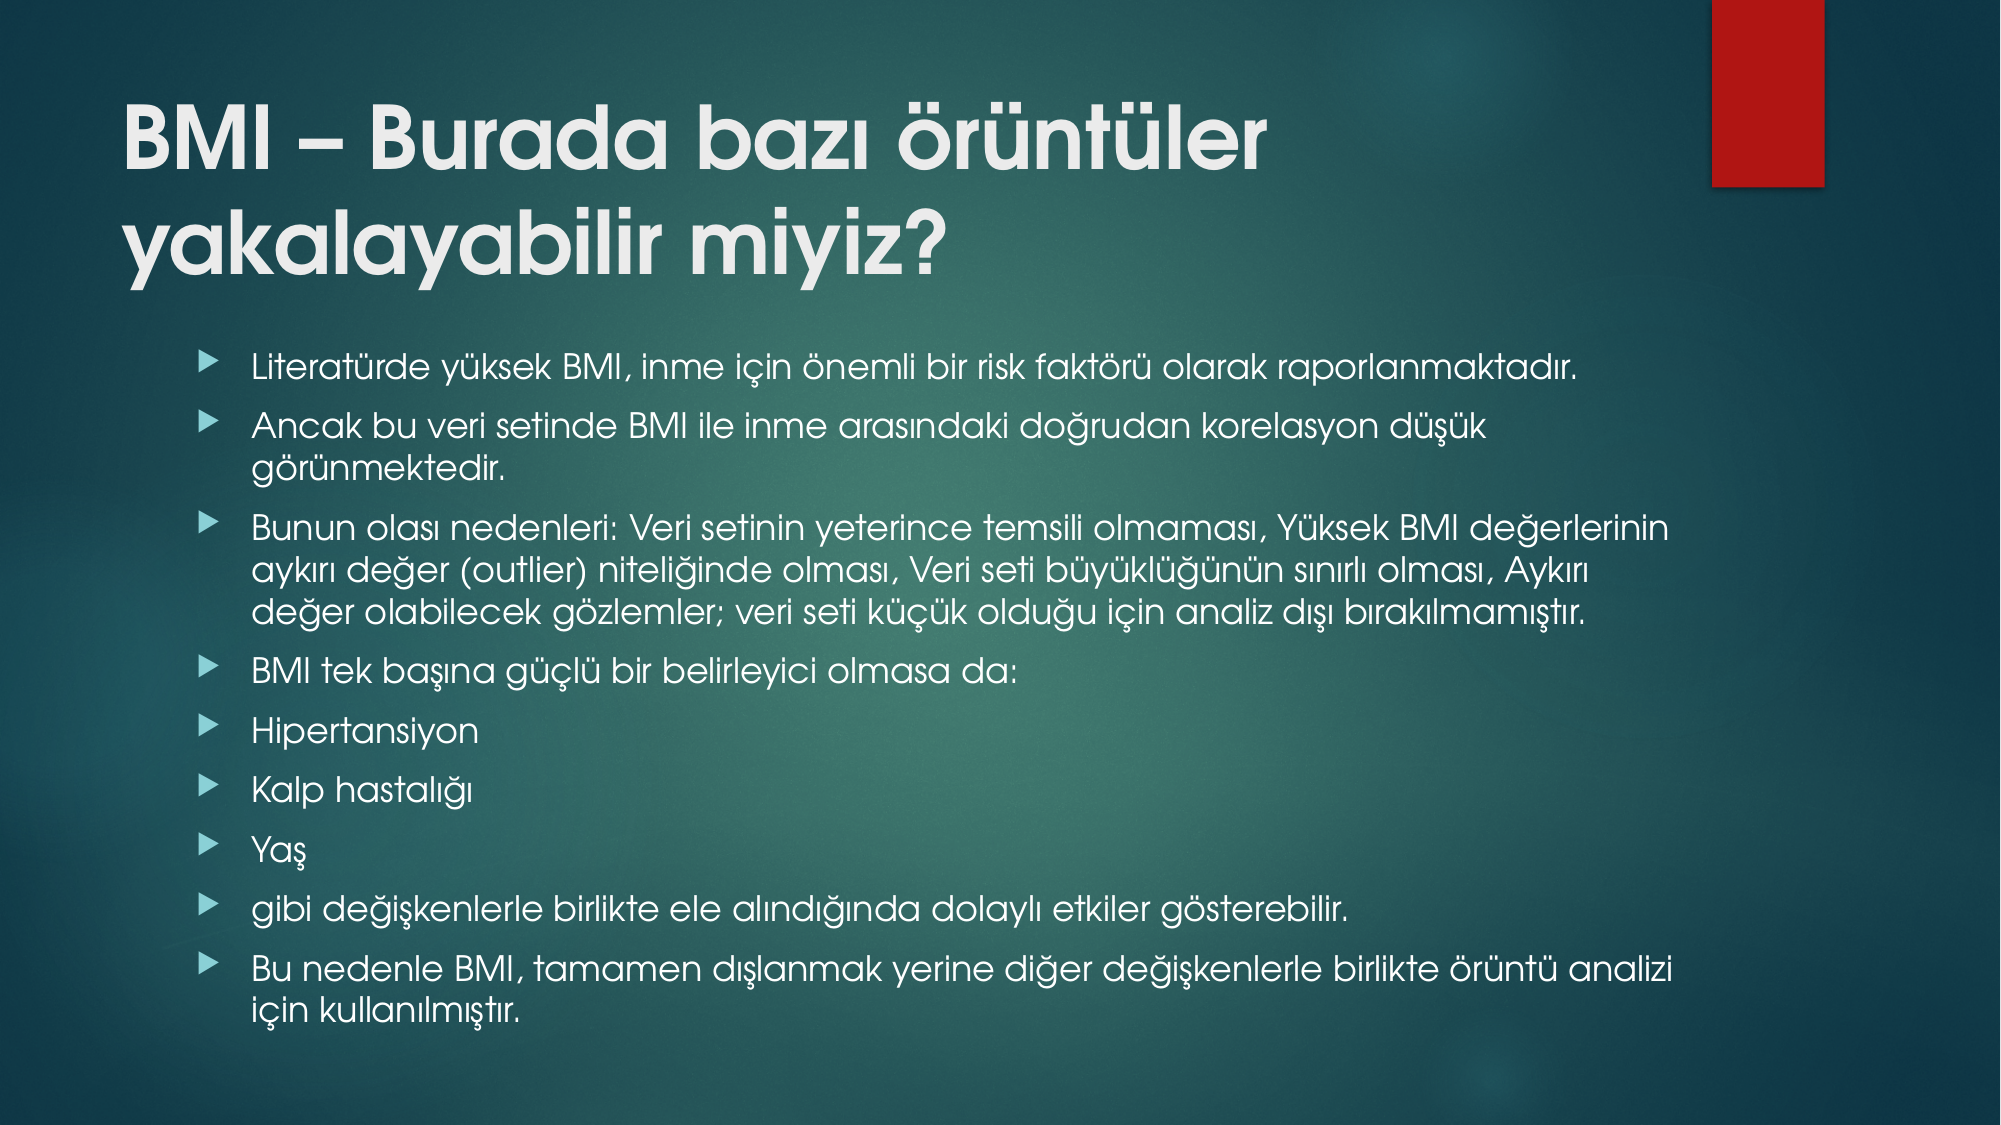

# BMI – Burada bazı örüntüler yakalayabilir miyiz?
Literatürde yüksek BMI, inme için önemli bir risk faktörü olarak raporlanmaktadır.
Ancak bu veri setinde BMI ile inme arasındaki doğrudan korelasyon düşük görünmektedir.
Bunun olası nedenleri: Veri setinin yeterince temsili olmaması, Yüksek BMI değerlerinin aykırı değer (outlier) niteliğinde olması, Veri seti büyüklüğünün sınırlı olması, Aykırı değer olabilecek gözlemler; veri seti küçük olduğu için analiz dışı bırakılmamıştır.
BMI tek başına güçlü bir belirleyici olmasa da:
Hipertansiyon
Kalp hastalığı
Yaş
gibi değişkenlerle birlikte ele alındığında dolaylı etkiler gösterebilir.
Bu nedenle BMI, tamamen dışlanmak yerine diğer değişkenlerle birlikte örüntü analizi için kullanılmıştır.